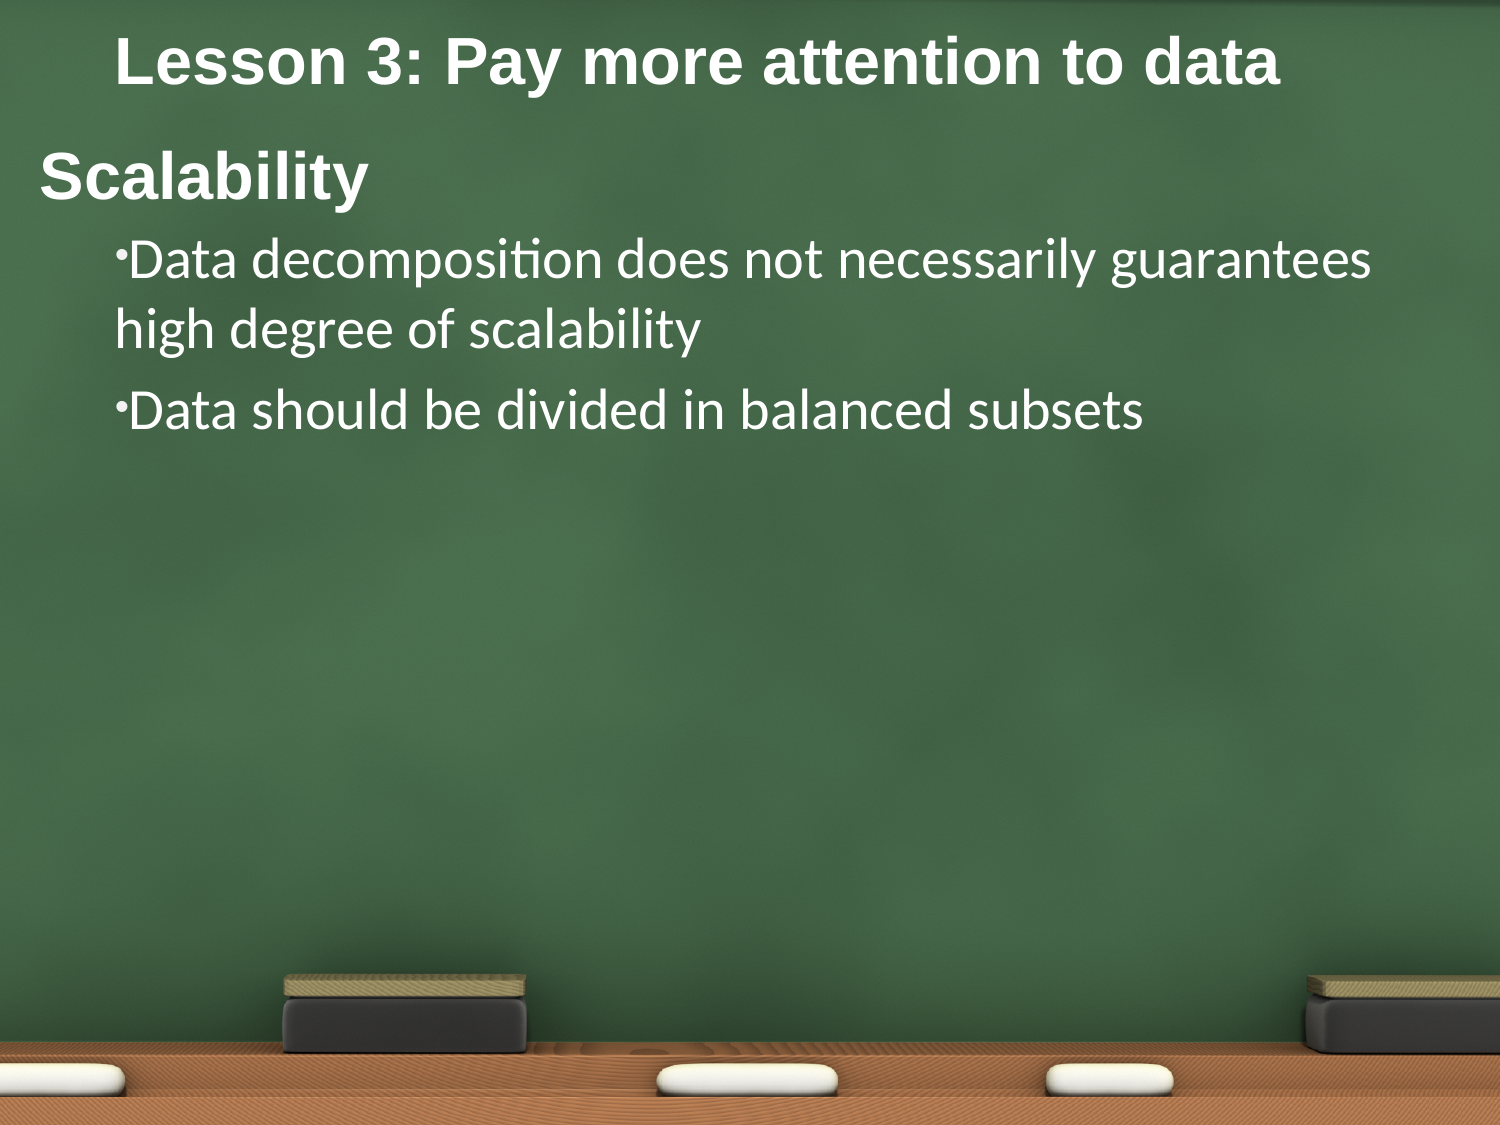

Lesson 3: Pay more attention to data
# Scalability
Data decomposition does not necessarily guarantees high degree of scalability
Data should be divided in balanced subsets